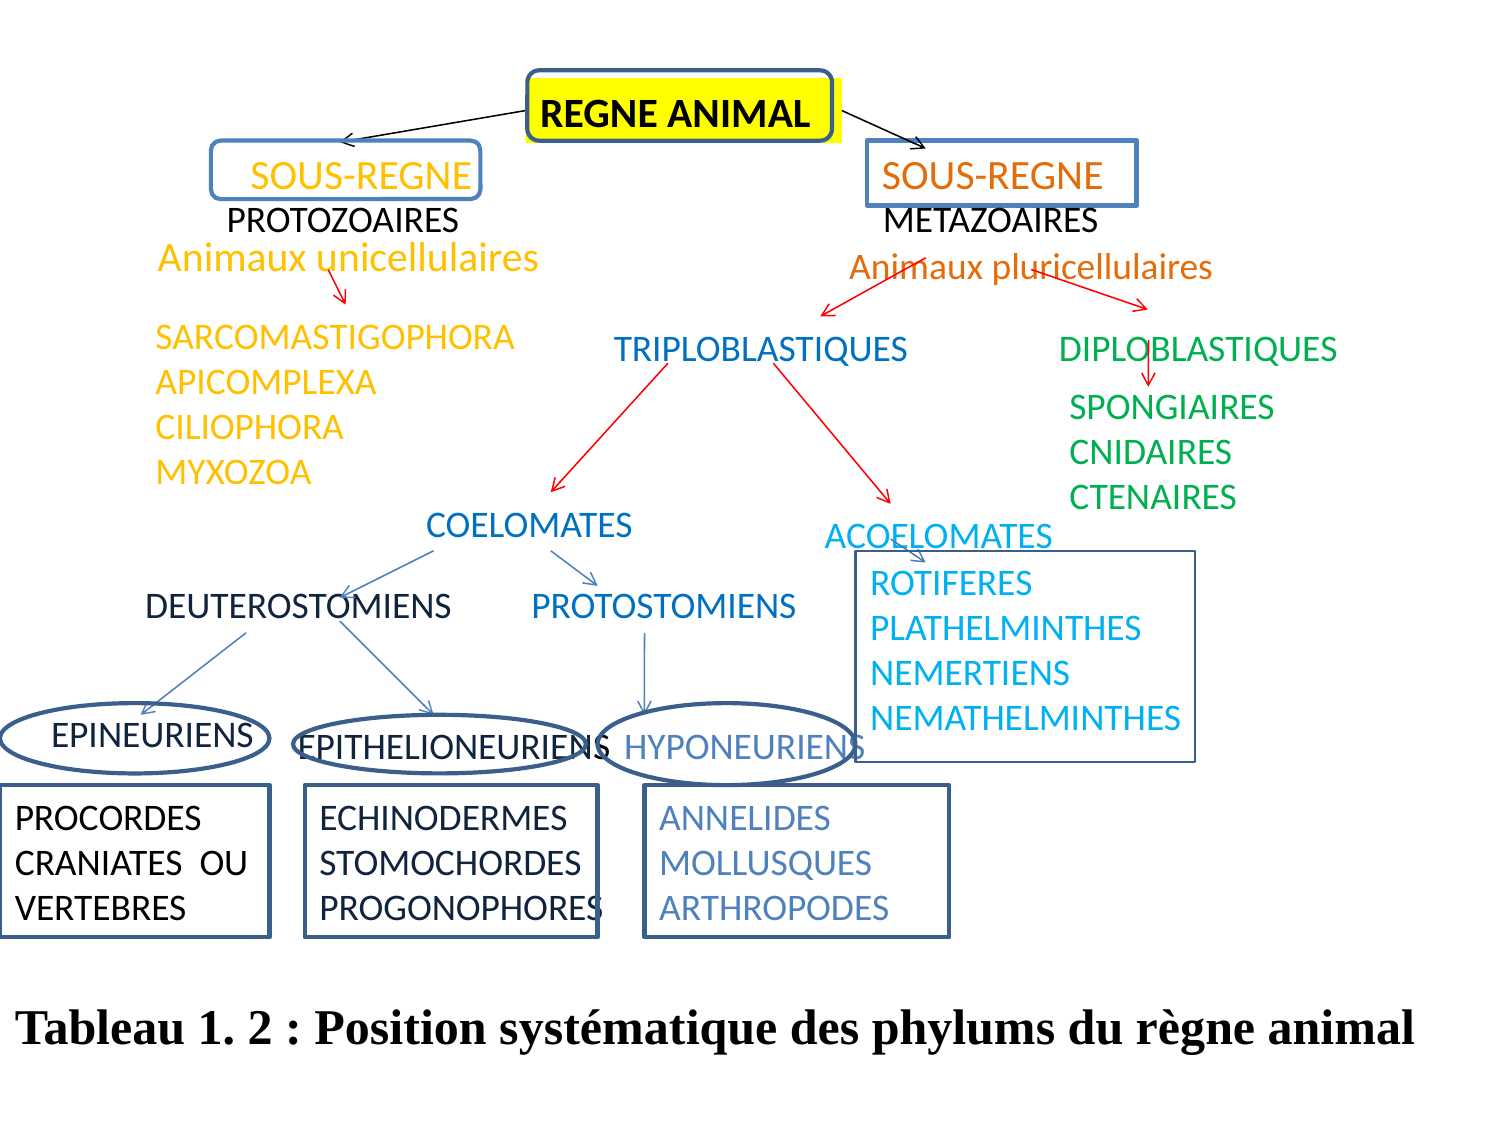

REGNE ANIMAL

SOUS-REGNE
SOUS-REGNE
PROTOZOAIRES
METAZOAIRES
Animaux unicellulaires
Animaux pluricellulaires
SARCOMASTIGOPHORA
APICOMPLEXA
CILIOPHORA
MYXOZOA
TRIPLOBLASTIQUES
DIPLOBLASTIQUES
SPONGIAIRES
CNIDAIRES
CTENAIRES
COELOMATES
ACOELOMATES
ROTIFERES
PLATHELMINTHES
NEMERTIENS
NEMATHELMINTHES

DEUTEROSTOMIENS
PROTOSTOMIENS

EPINEURIENS

EPITHELIONEURIENS

HYPONEURIENS
PROCORDES
CRANIATES  OU
VERTEBRES

ECHINODERMES
STOMOCHORDES
PROGONOPHORES

ANNELIDES
MOLLUSQUES
ARTHROPODES

Tableau 1. 2 : Position systématique des phylums du règne animal